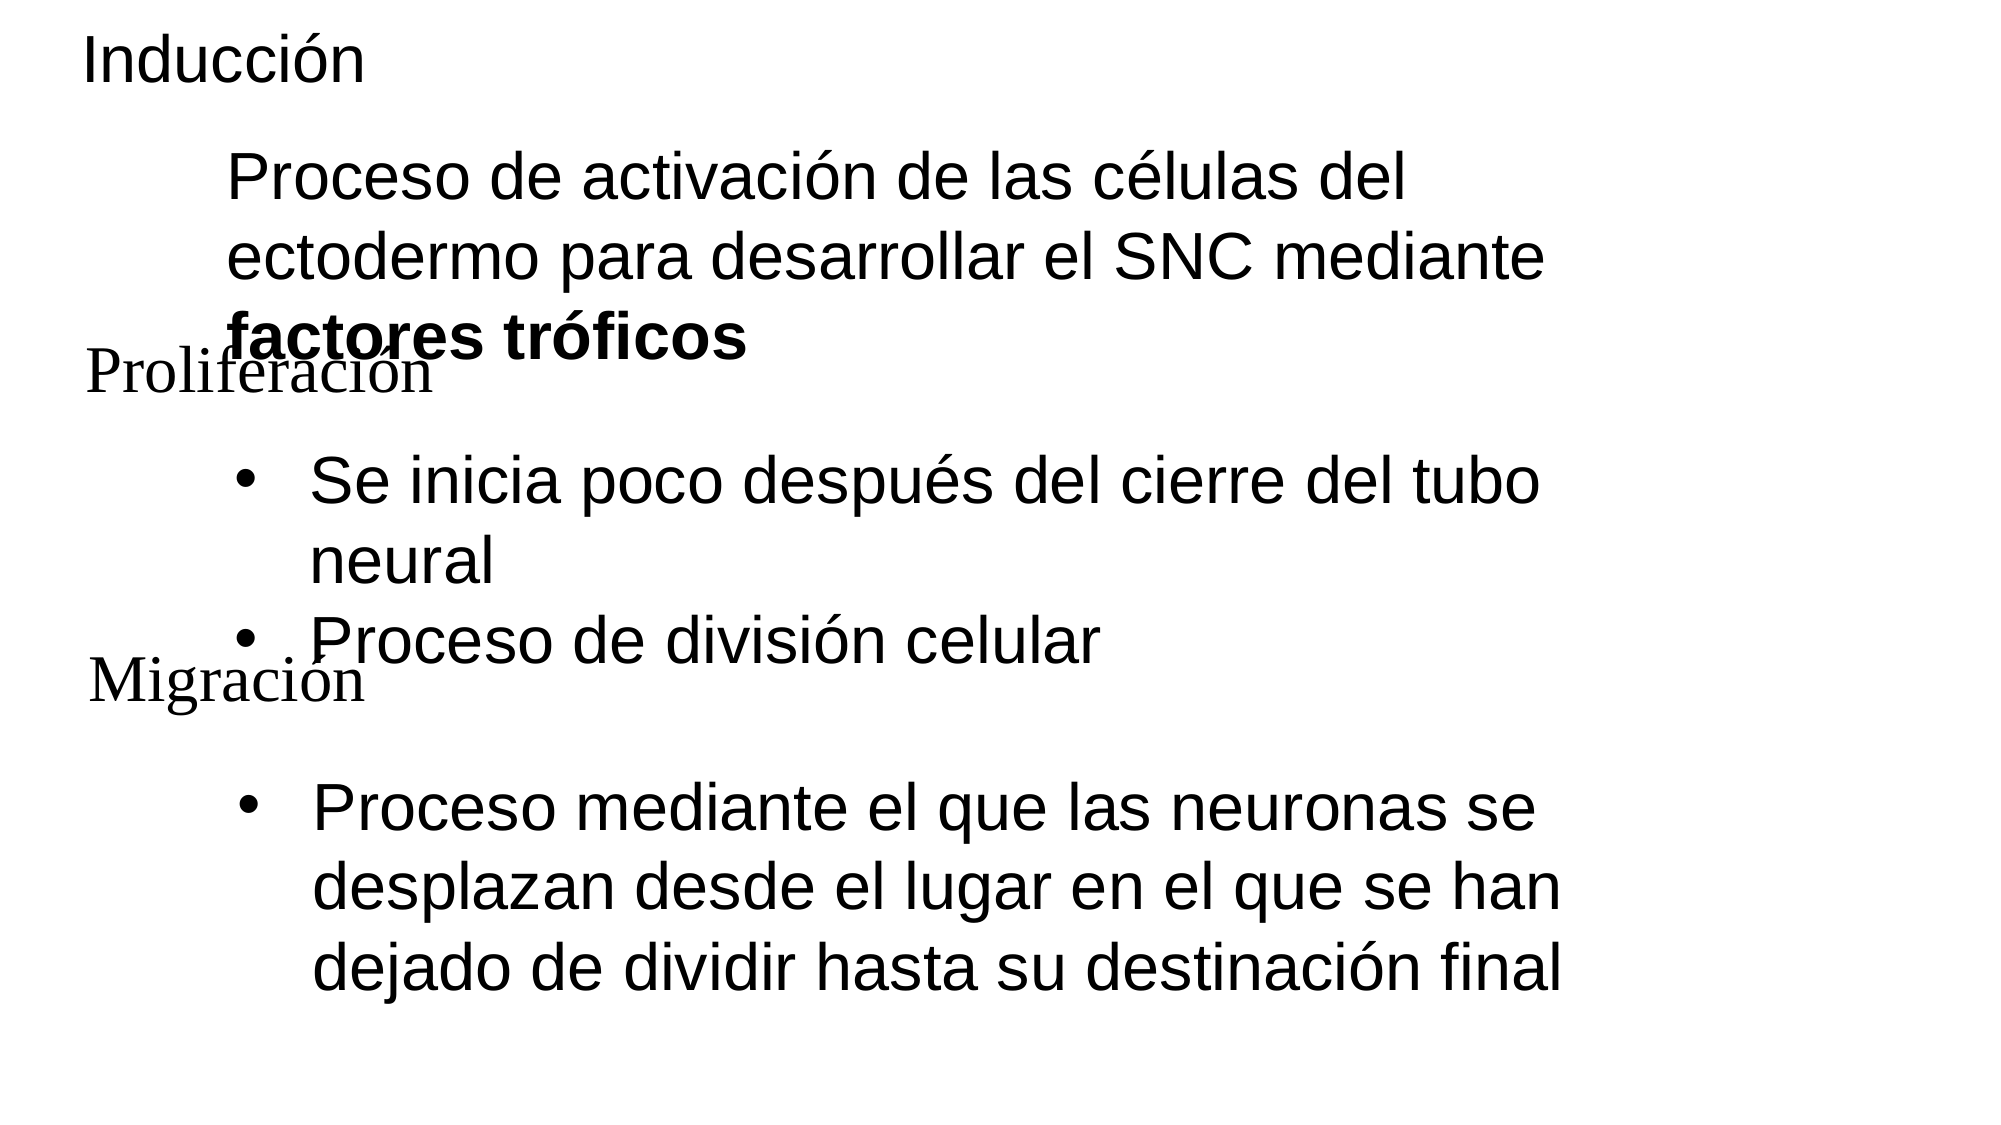

Inducción
Proceso de activación de las células del ectodermo para desarrollar el SNC mediante factores tróficos
Proliferación
Se inicia poco después del cierre del tubo neural
Proceso de división celular

Migración
Proceso mediante el que las neuronas se desplazan desde el lugar en el que se han dejado de dividir hasta su destinación final